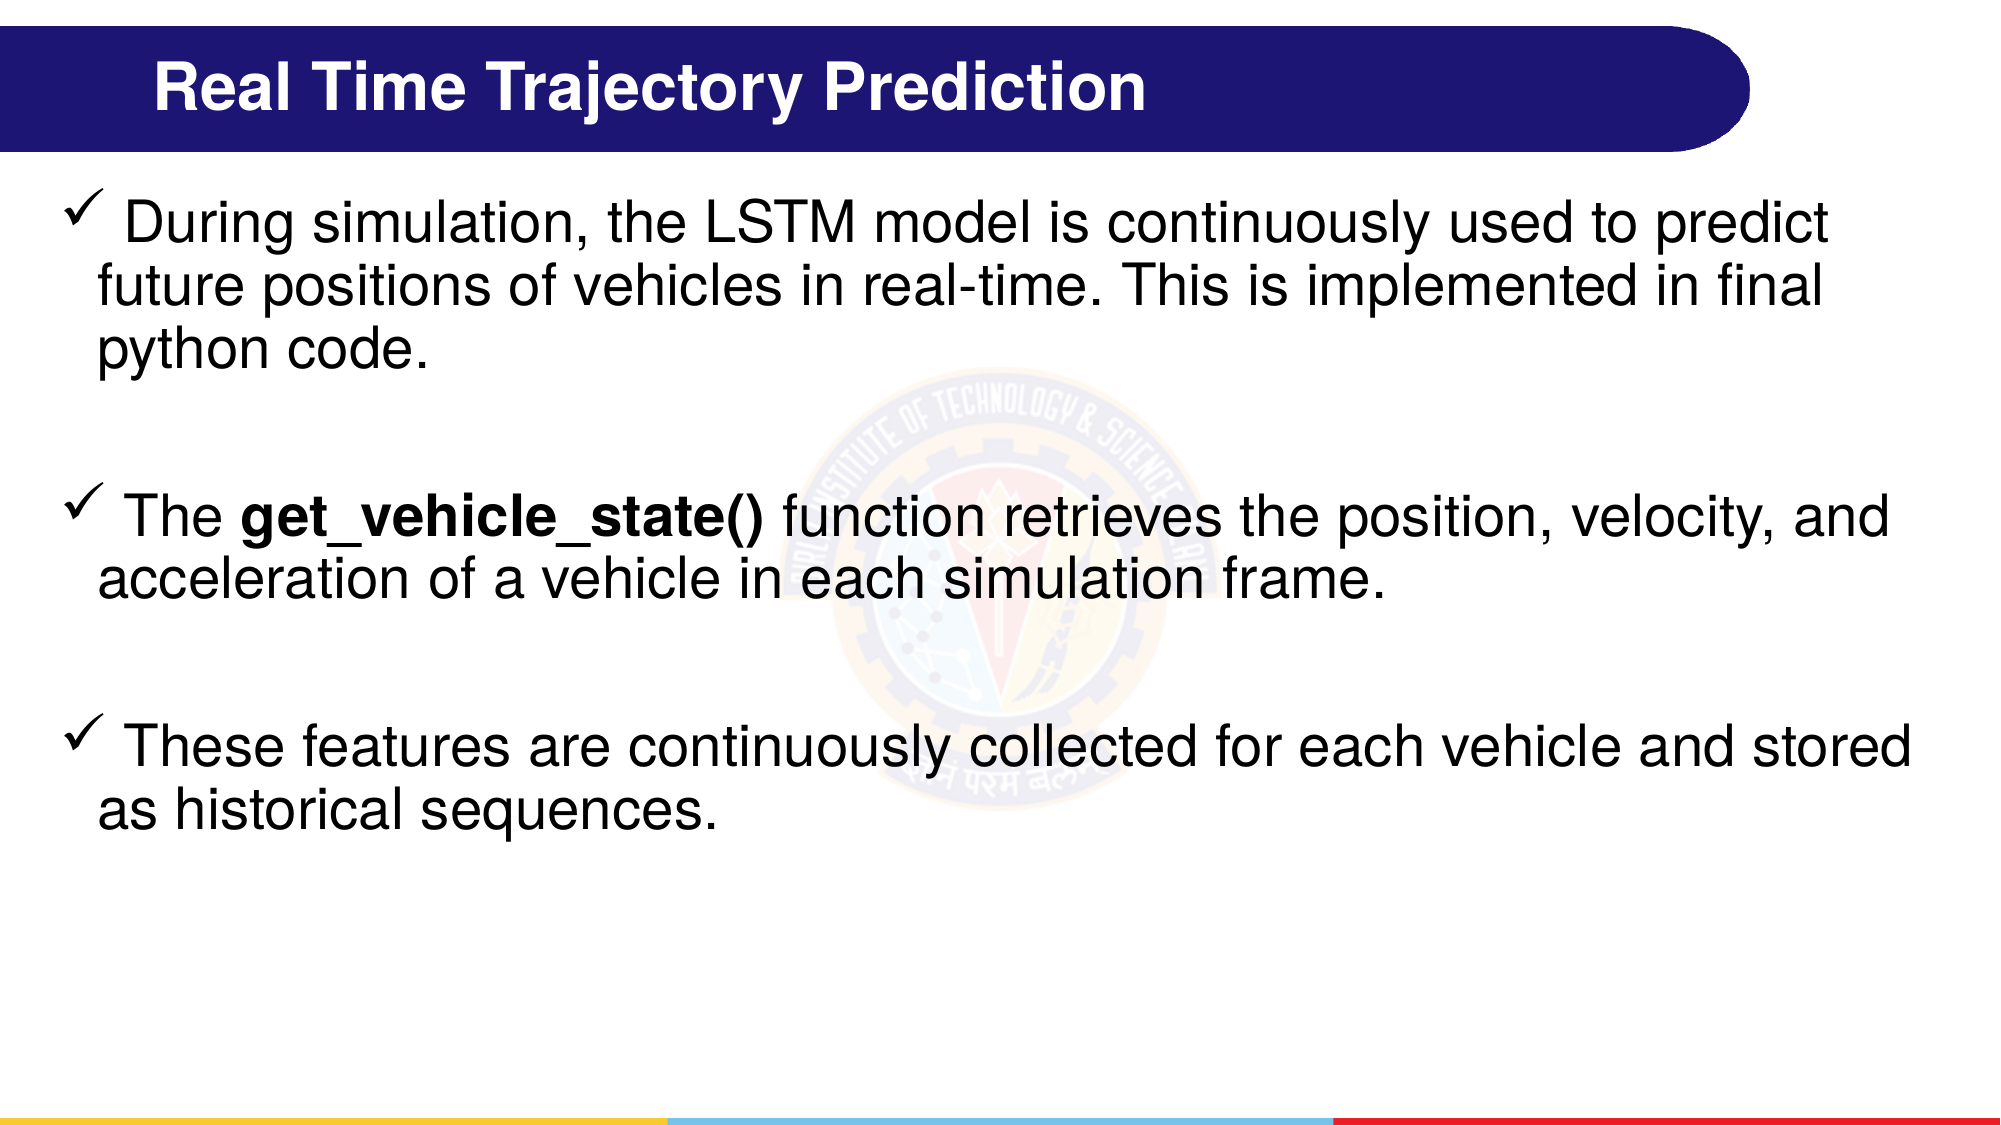

# Real Time Trajectory Prediction
 During simulation, the LSTM model is continuously used to predict future positions of vehicles in real-time. This is implemented in final python code.

 The get_vehicle_state() function retrieves the position, velocity, and acceleration of a vehicle in each simulation frame.

 These features are continuously collected for each vehicle and stored as historical sequences.